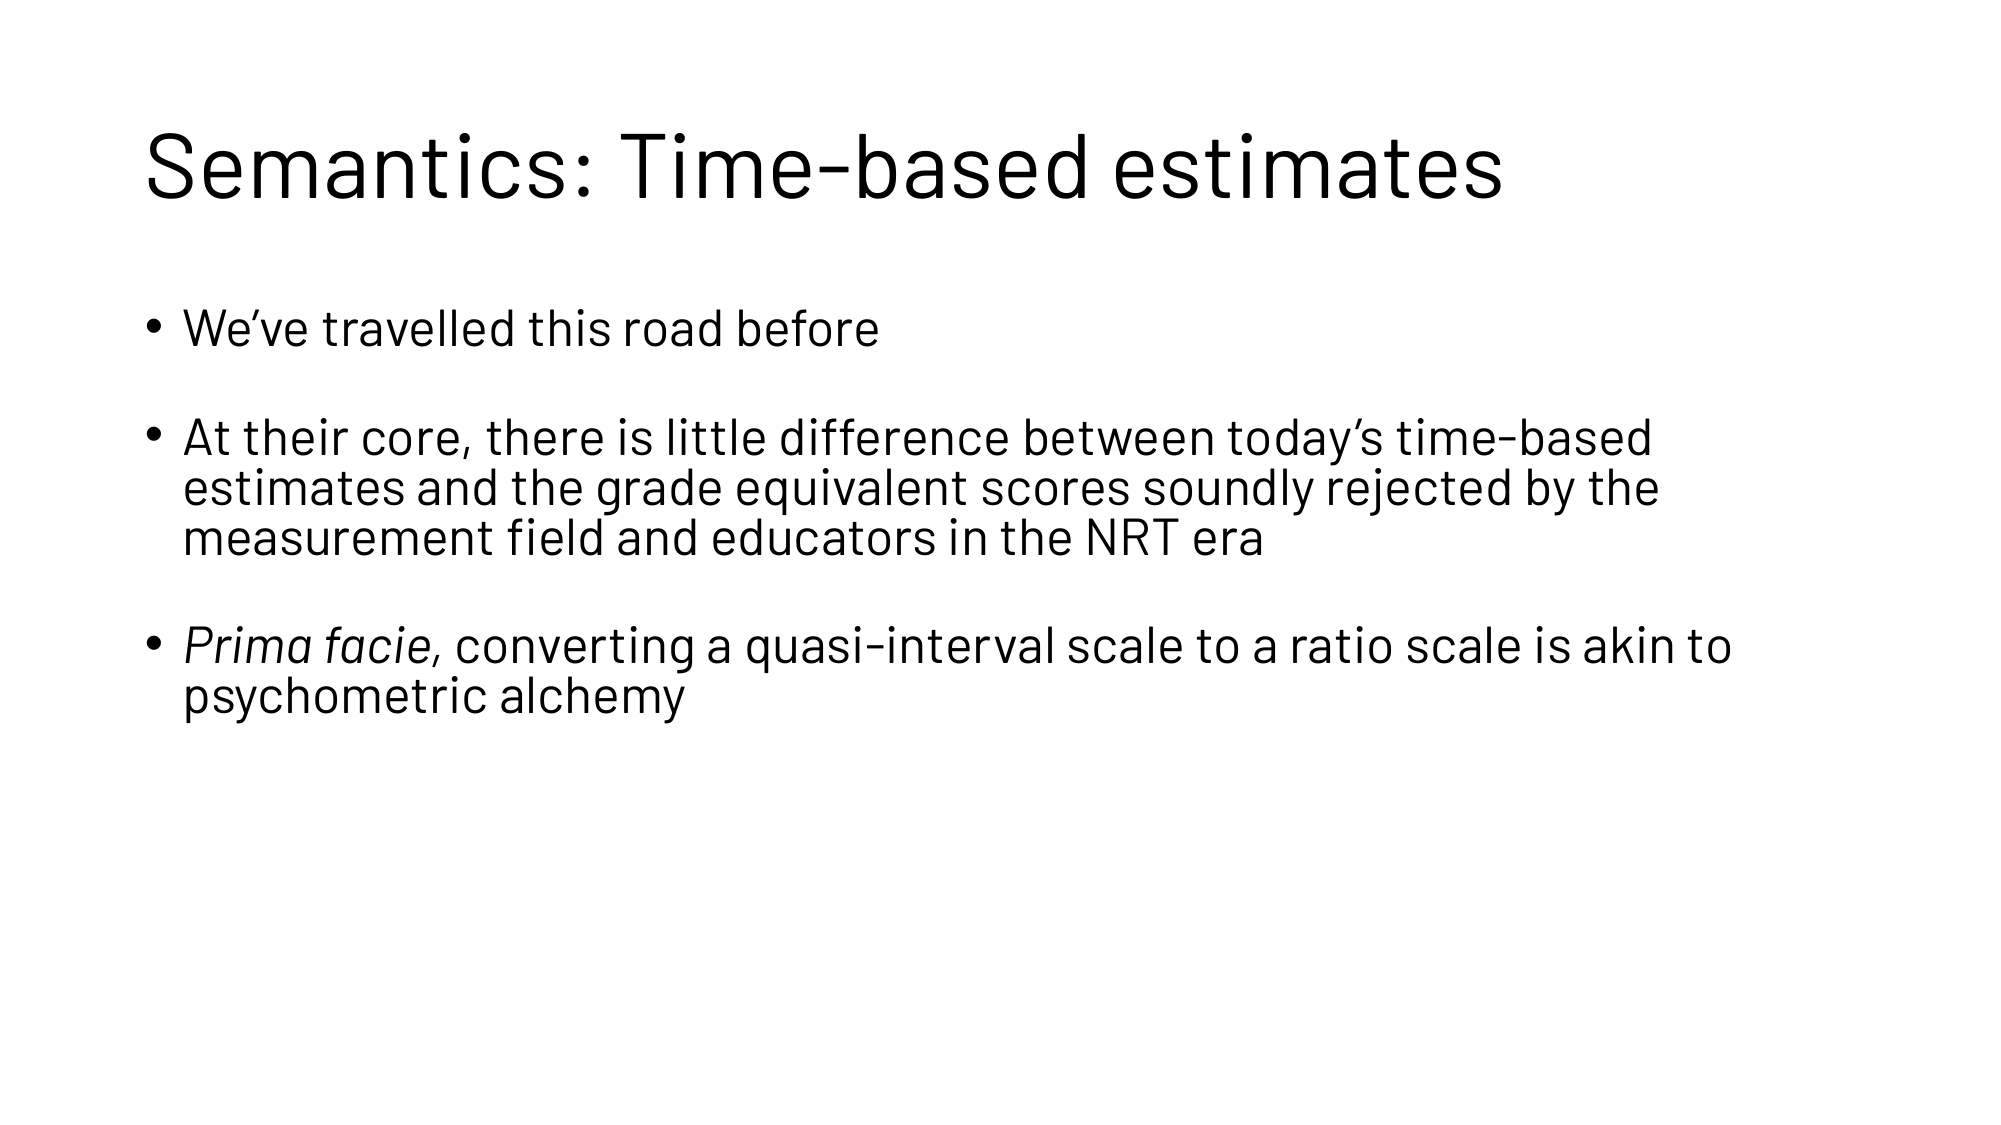

# Semantics: Time-based estimates
We’ve travelled this road before
At their core, there is little difference between today’s time-based estimates and the grade equivalent scores soundly rejected by the measurement field and educators in the NRT era
Prima facie, converting a quasi-interval scale to a ratio scale is akin to psychometric alchemy